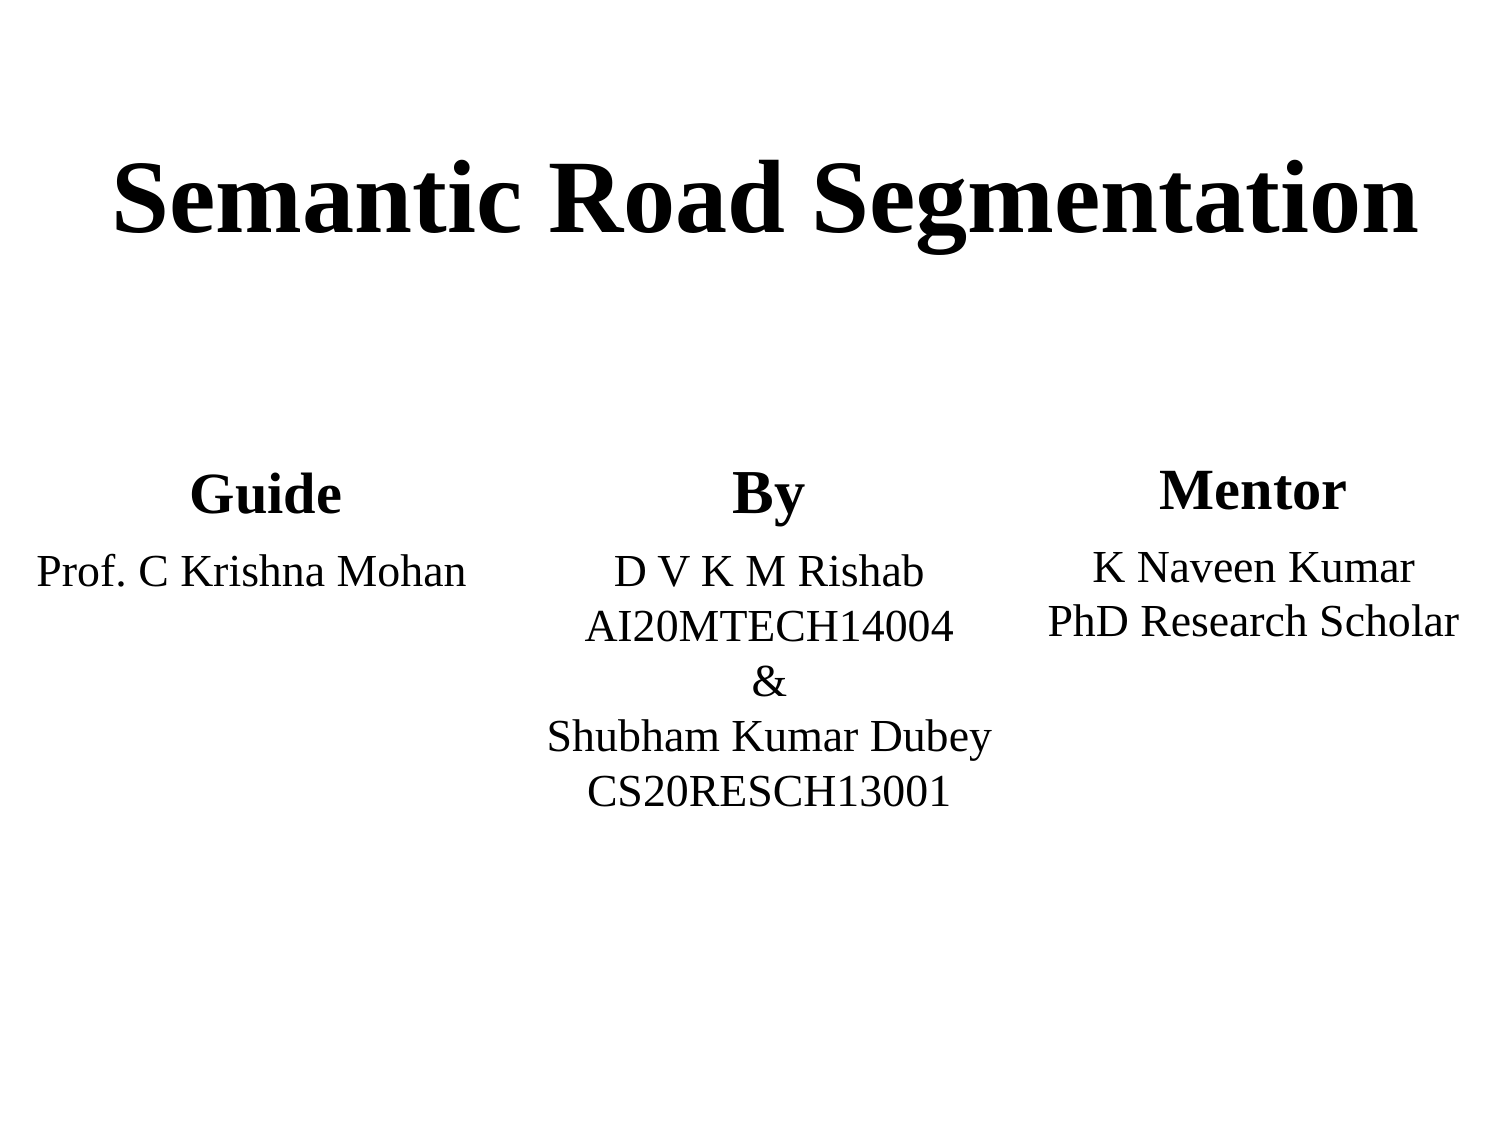

# Semantic Road Segmentation
By
D V K M Rishab
AI20MTECH14004
&
Shubham Kumar Dubey
CS20RESCH13001

Mentor
K Naveen Kumar
PhD Research Scholar

Guide
Prof. C Krishna Mohan